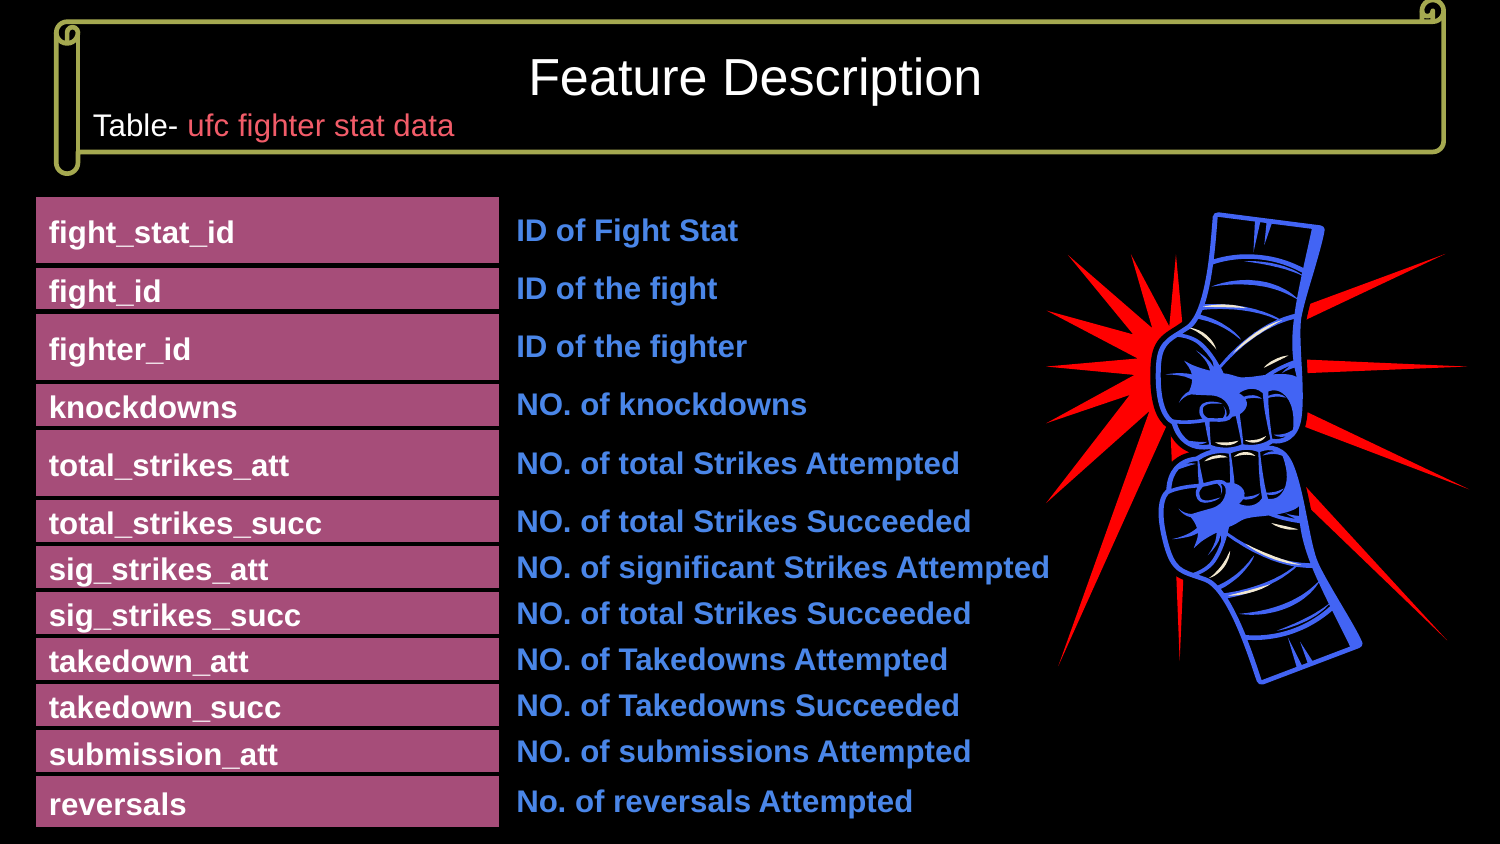

Feature Description
Table- ufc fighter stat data

| fight\_stat\_id | ID of Fight Stat |
| --- | --- |
| fight\_id | ID of the fight |
| fighter\_id | ID of the fighter |
| knockdowns | NO. of knockdowns |
| total\_strikes\_att | NO. of total Strikes Attempted |
| total\_strikes\_succ | NO. of total Strikes Succeeded |
| sig\_strikes\_att | NO. of significant Strikes Attempted |
| sig\_strikes\_succ | NO. of total Strikes Succeeded |
| takedown\_att | NO. of Takedowns Attempted |
| takedown\_succ | NO. of Takedowns Succeeded |
| submission\_att | NO. of submissions Attempted |
| reversals | No. of reversals Attempted |